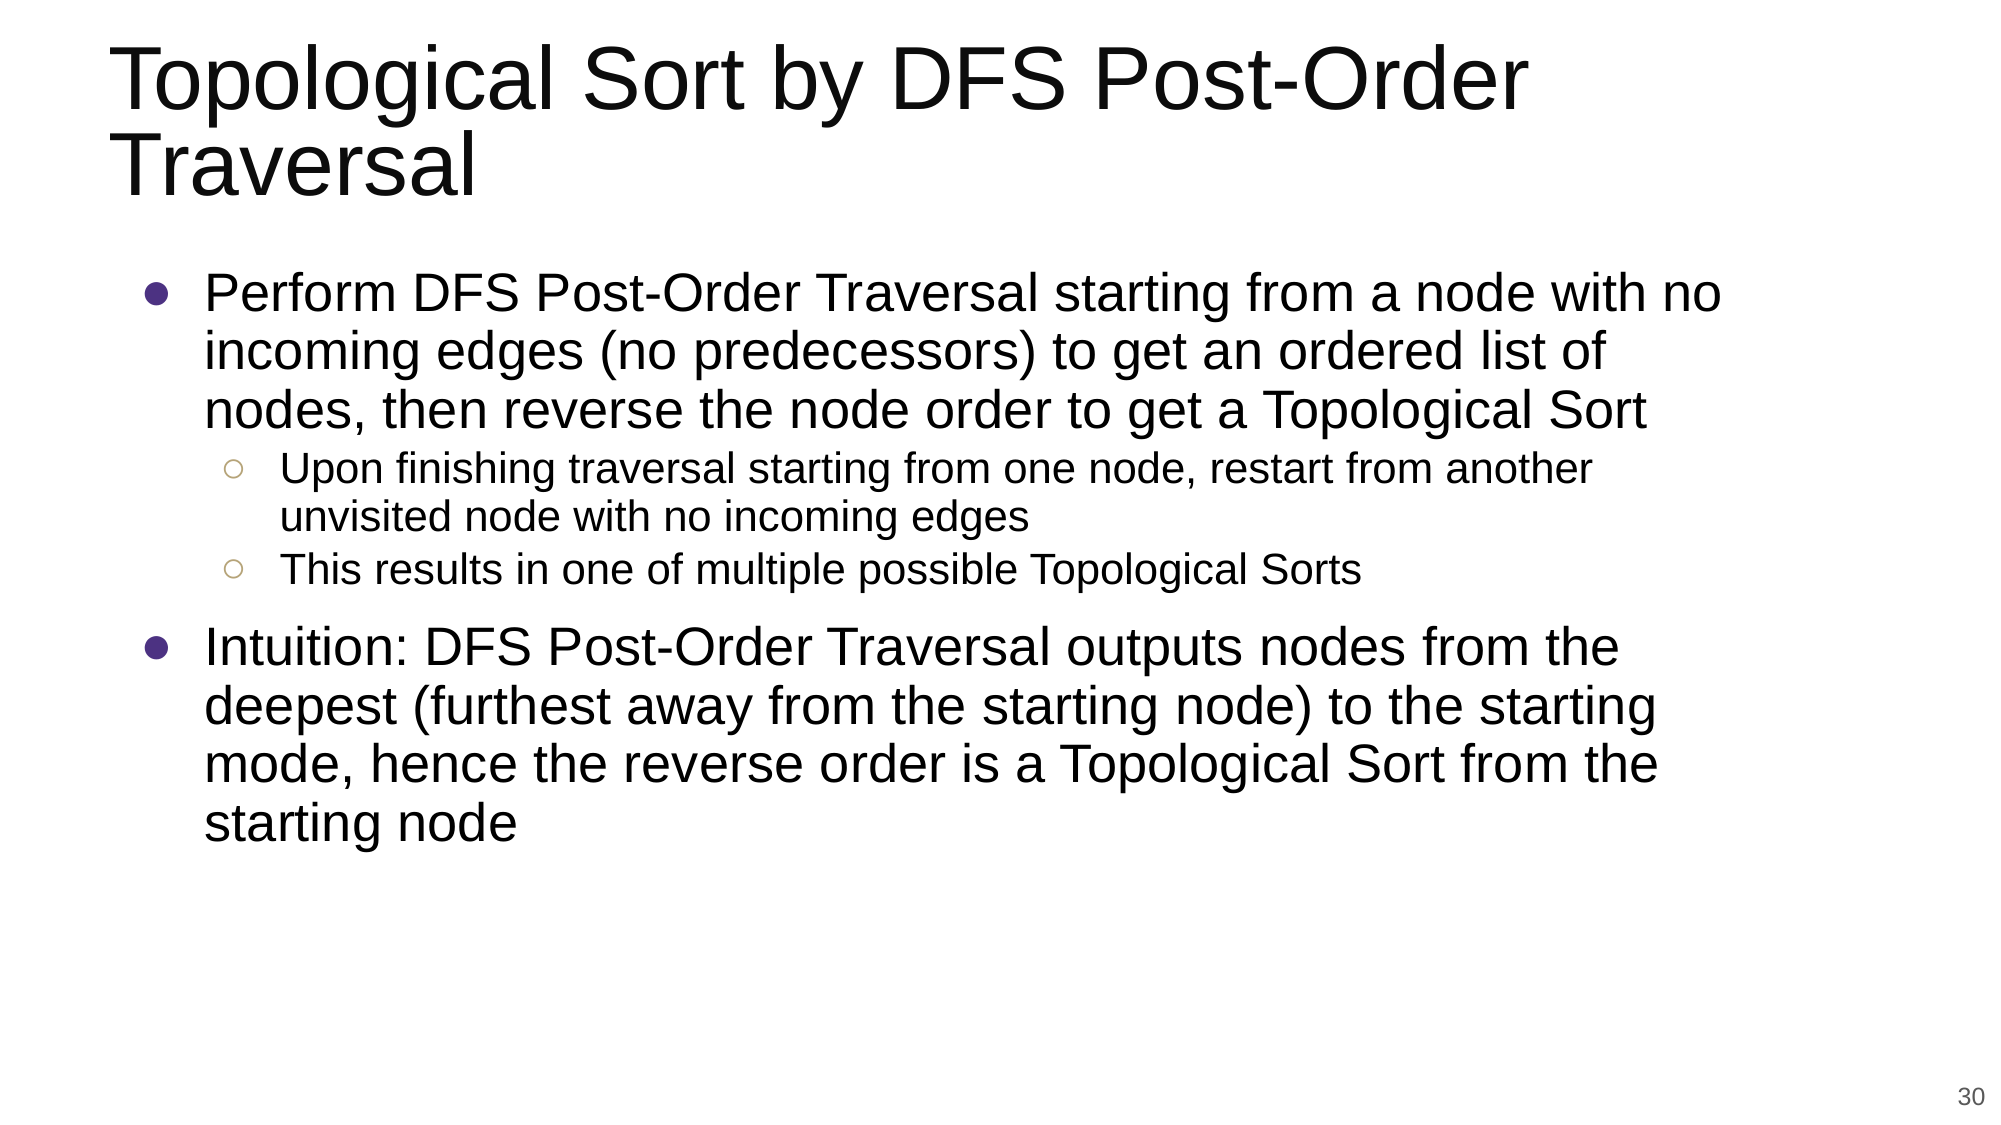

# Topological Sort by DFS Post-Order Traversal
Perform DFS Post-Order Traversal starting from a node with no incoming edges (no predecessors) to get an ordered list of nodes, then reverse the node order to get a Topological Sort
Upon finishing traversal starting from one node, restart from another unvisited node with no incoming edges
This results in one of multiple possible Topological Sorts
Intuition: DFS Post-Order Traversal outputs nodes from the deepest (furthest away from the starting node) to the starting mode, hence the reverse order is a Topological Sort from the starting node